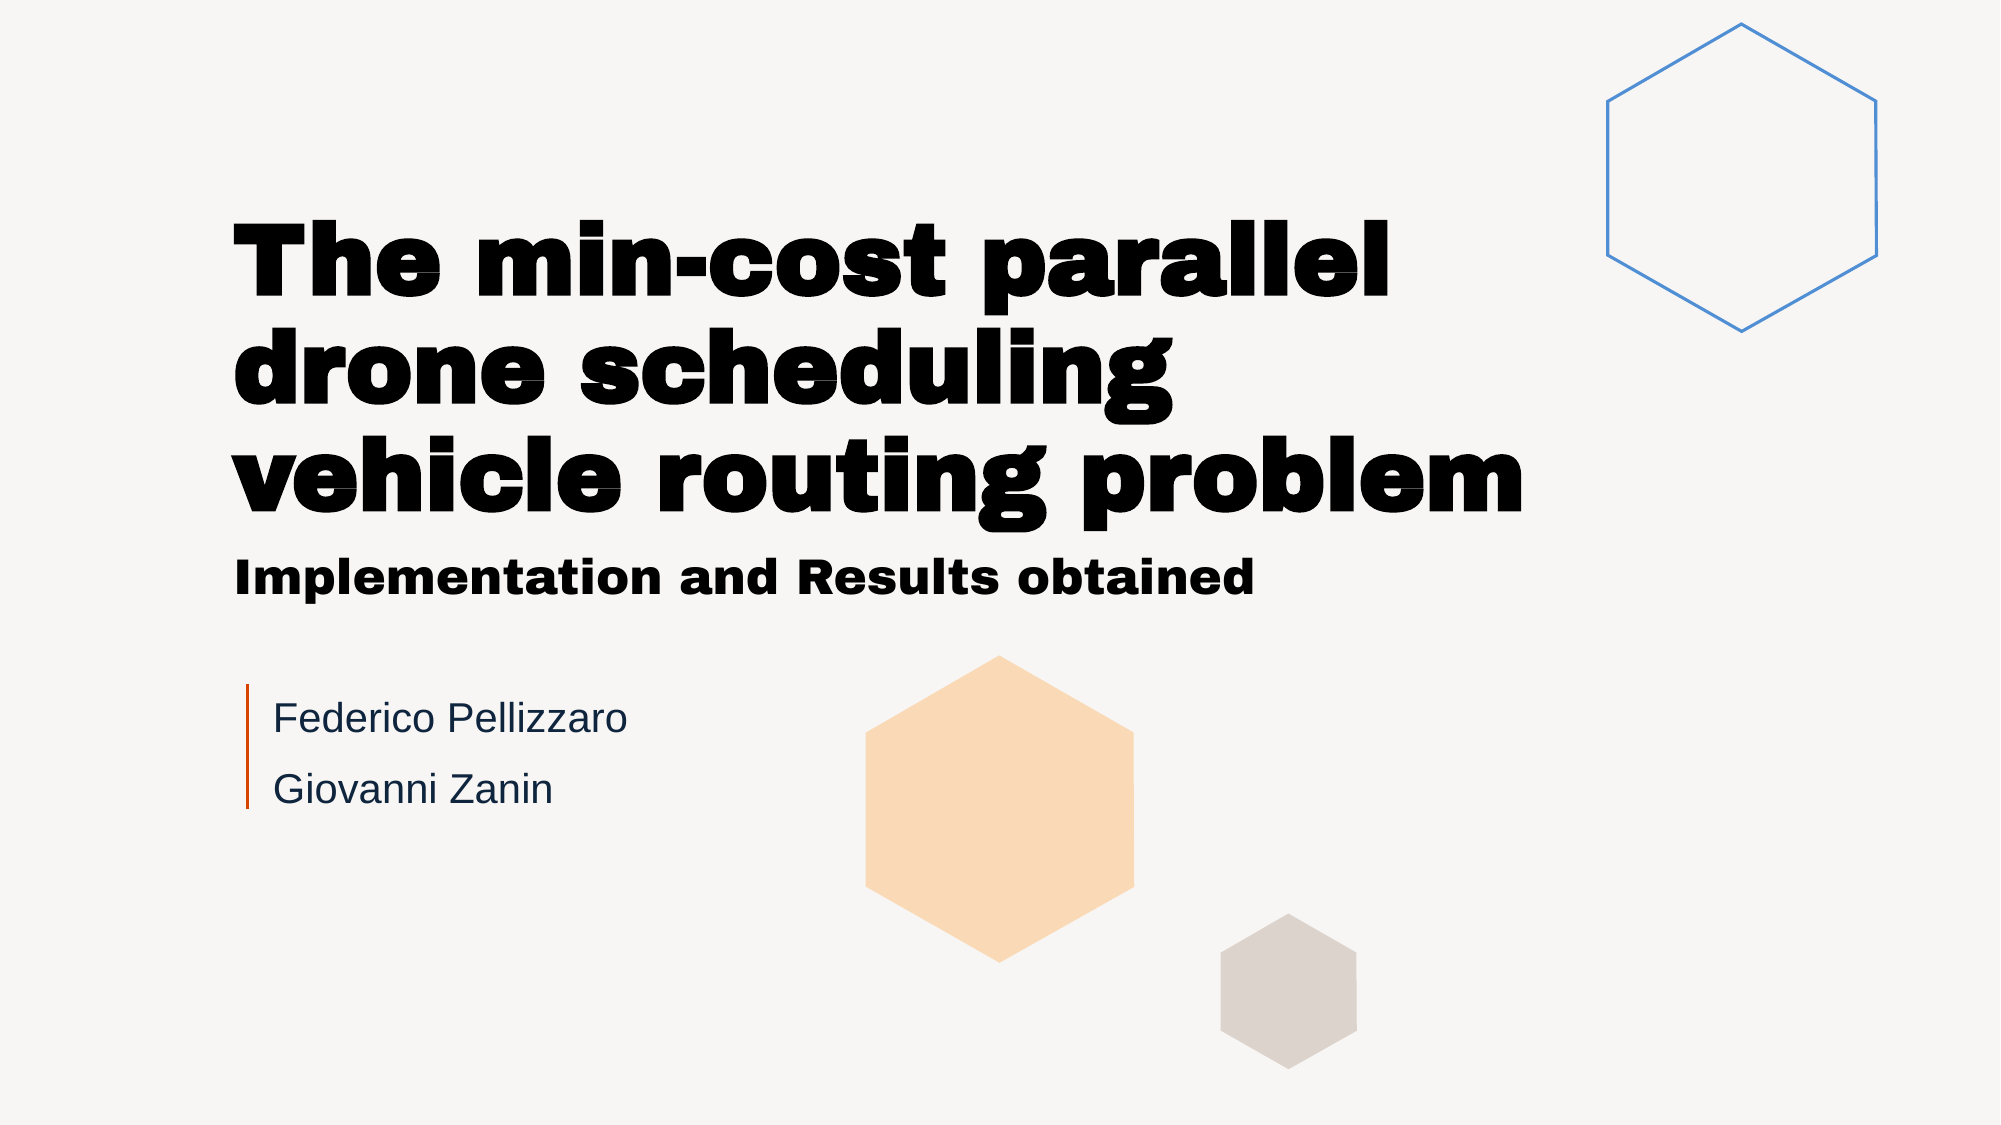

# The min-cost parallel drone scheduling vehicle routing problem
Implementation and Results obtained

Federico Pellizzaro
Giovanni Zanin